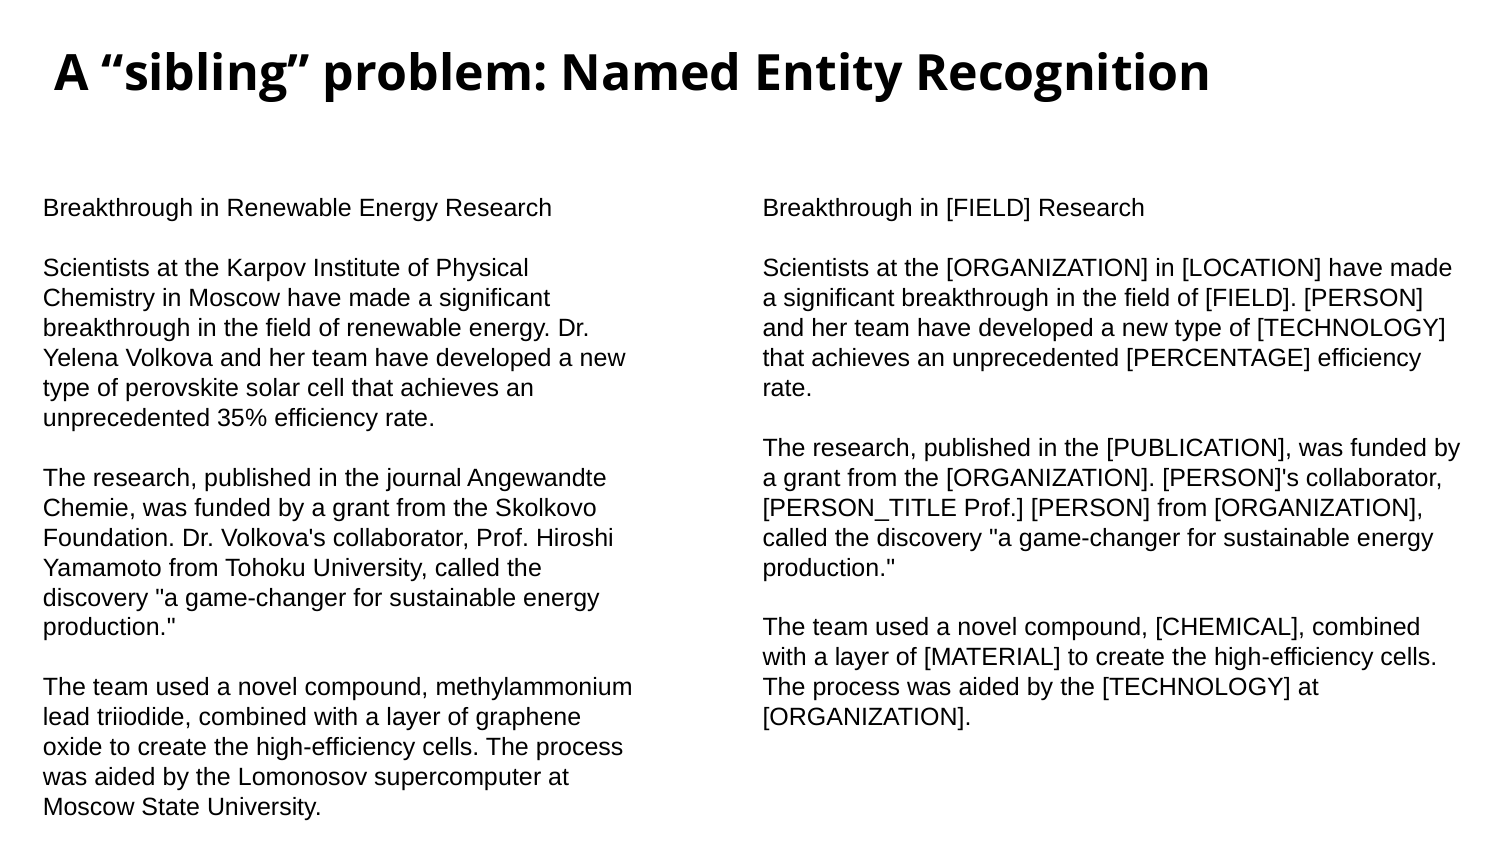

# A “sibling” problem: Named Entity Recognition
Breakthrough in Renewable Energy Research

Scientists at the Karpov Institute of Physical Chemistry in Moscow have made a significant breakthrough in the field of renewable energy. Dr. Yelena Volkova and her team have developed a new type of perovskite solar cell that achieves an unprecedented 35% efficiency rate.

The research, published in the journal Angewandte Chemie, was funded by a grant from the Skolkovo Foundation. Dr. Volkova's collaborator, Prof. Hiroshi Yamamoto from Tohoku University, called the discovery "a game-changer for sustainable energy production."

The team used a novel compound, methylammonium lead triiodide, combined with a layer of graphene oxide to create the high-efficiency cells. The process was aided by the Lomonosov supercomputer at Moscow State University.
Breakthrough in [FIELD] Research

Scientists at the [ORGANIZATION] in [LOCATION] have made a significant breakthrough in the field of [FIELD]. [PERSON] and her team have developed a new type of [TECHNOLOGY] that achieves an unprecedented [PERCENTAGE] efficiency rate.

The research, published in the [PUBLICATION], was funded by a grant from the [ORGANIZATION]. [PERSON]'s collaborator, [PERSON_TITLE Prof.] [PERSON] from [ORGANIZATION], called the discovery "a game-changer for sustainable energy production."

The team used a novel compound, [CHEMICAL], combined with a layer of [MATERIAL] to create the high-efficiency cells. The process was aided by the [TECHNOLOGY] at [ORGANIZATION].
32